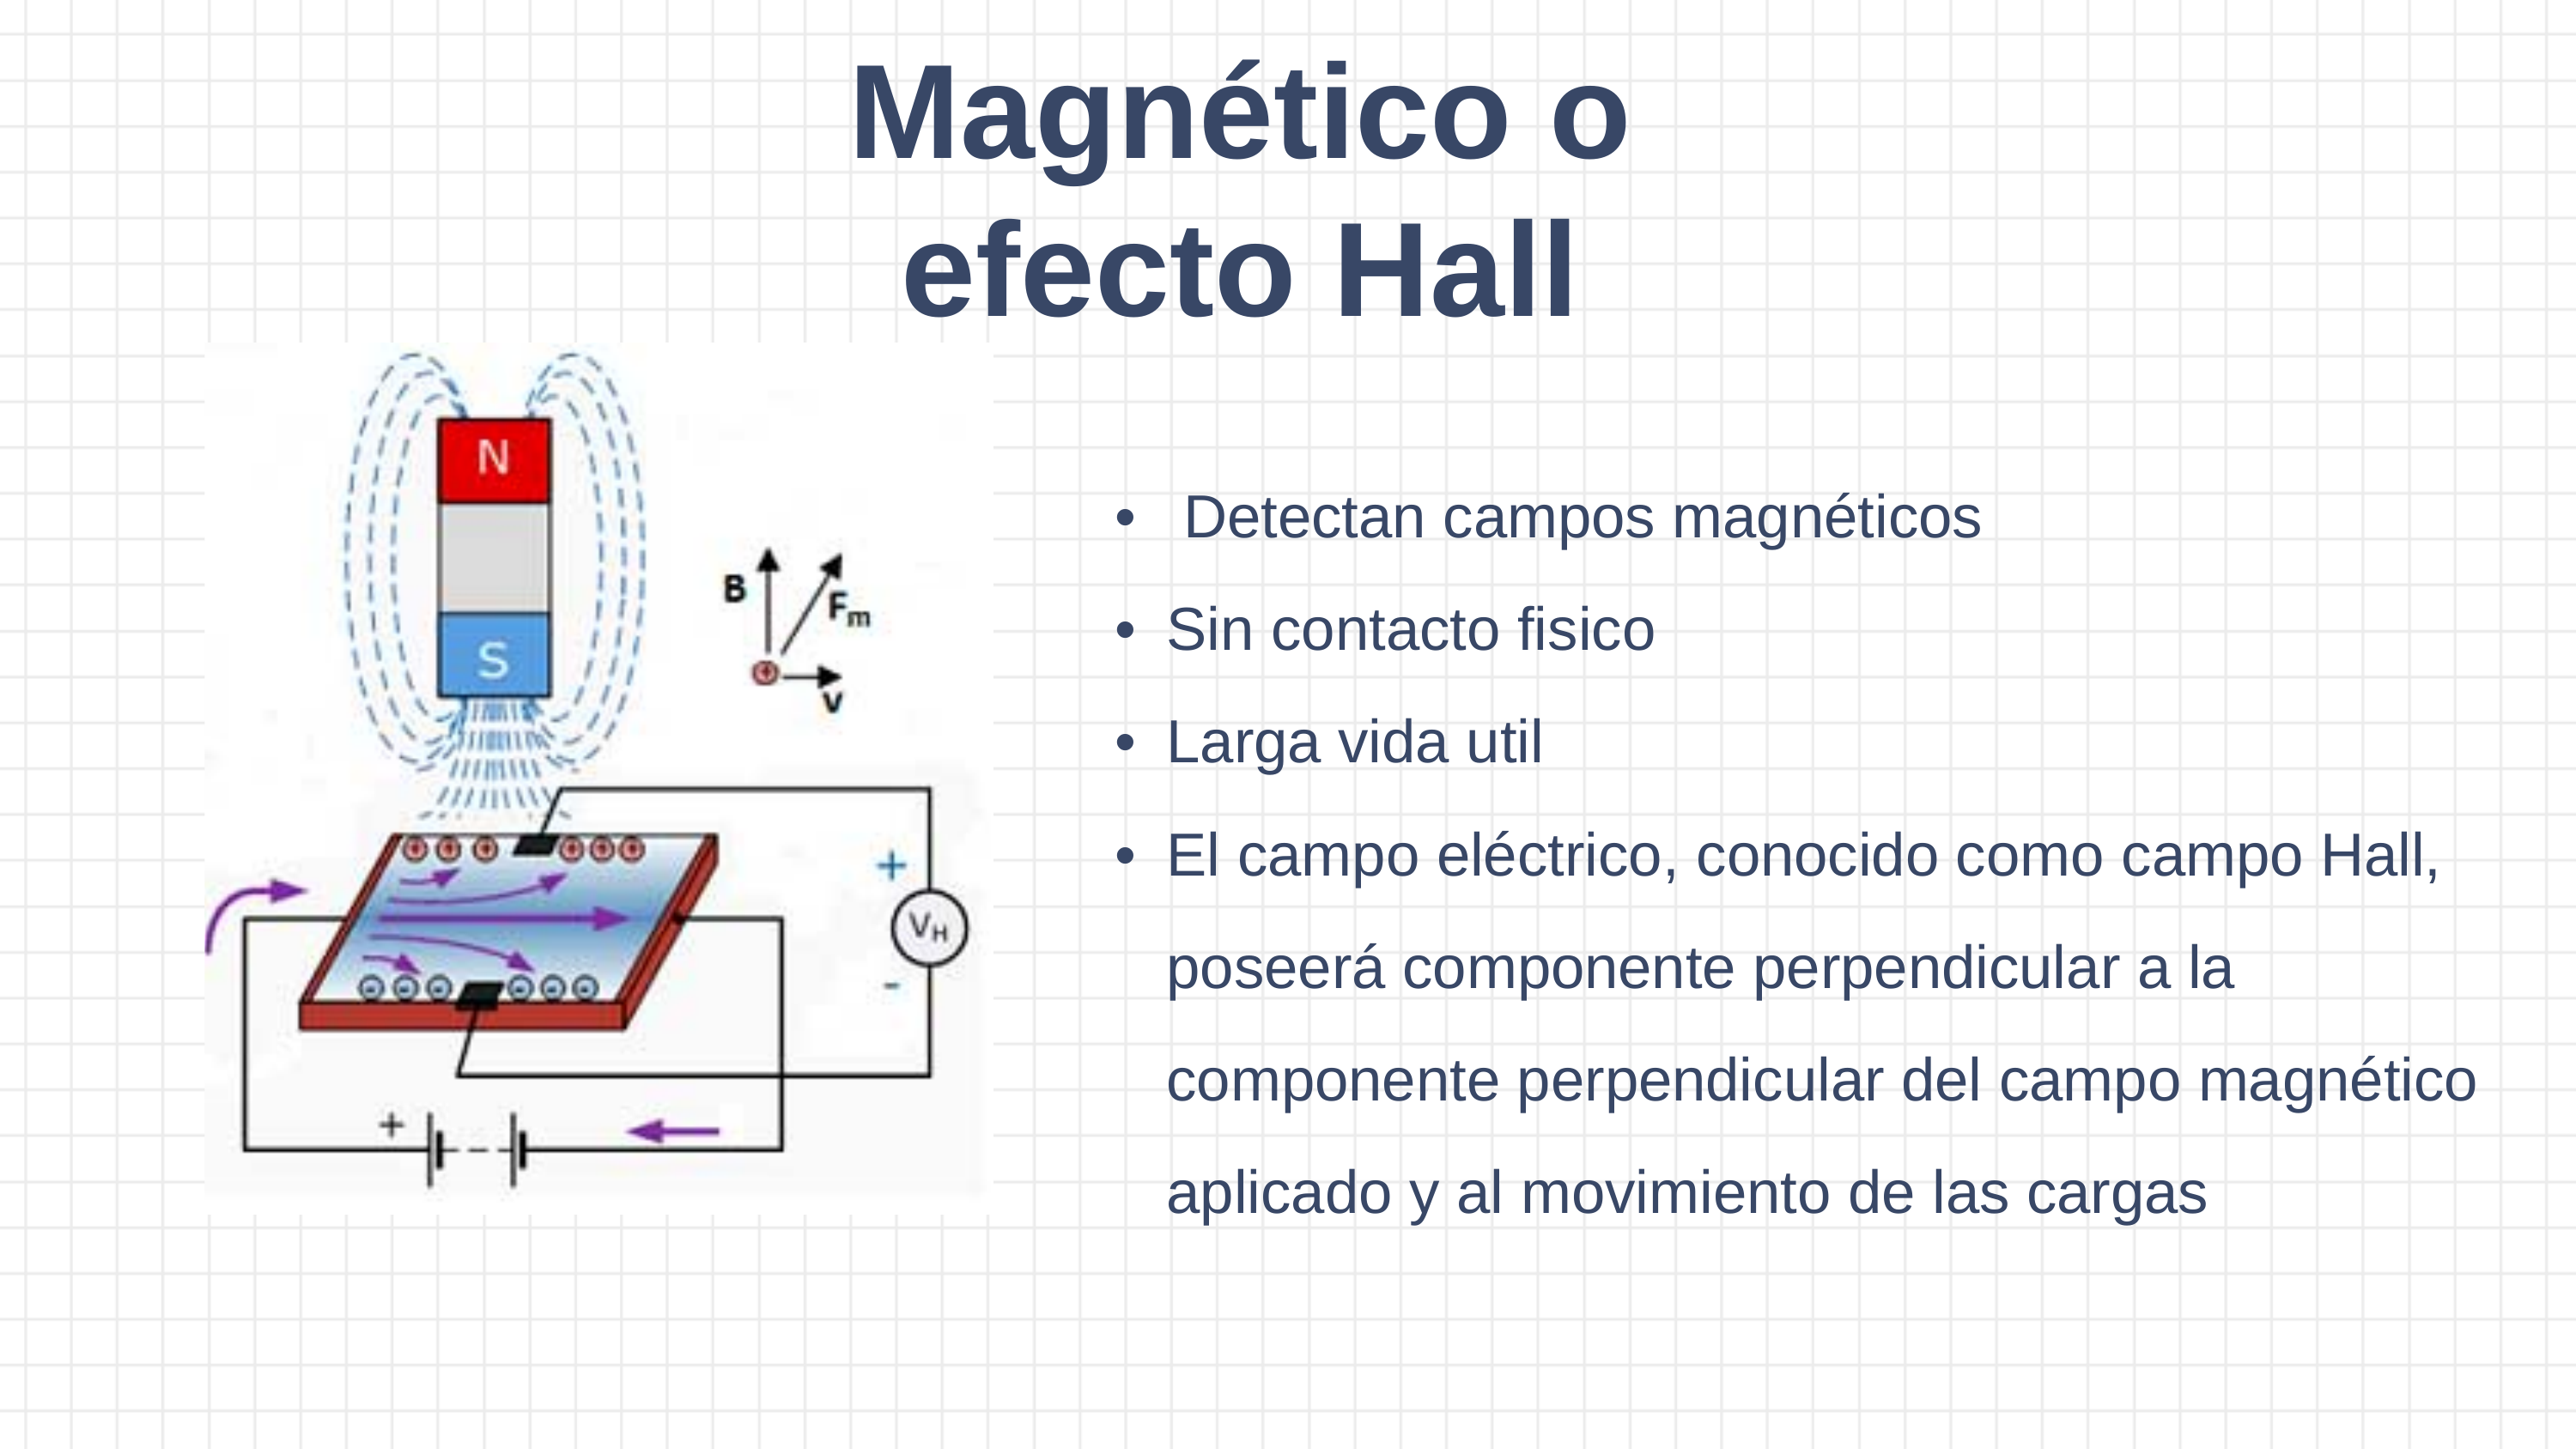

Magnético o efecto Hall

| Detectan campos magnéticos Sin contacto fisico Larga vida util El campo eléctrico, conocido como campo Hall, poseerá componente perpendicular a la componente perpendicular del campo magnético aplicado y al movimiento de las cargas |
| --- |
|  |
| --- |